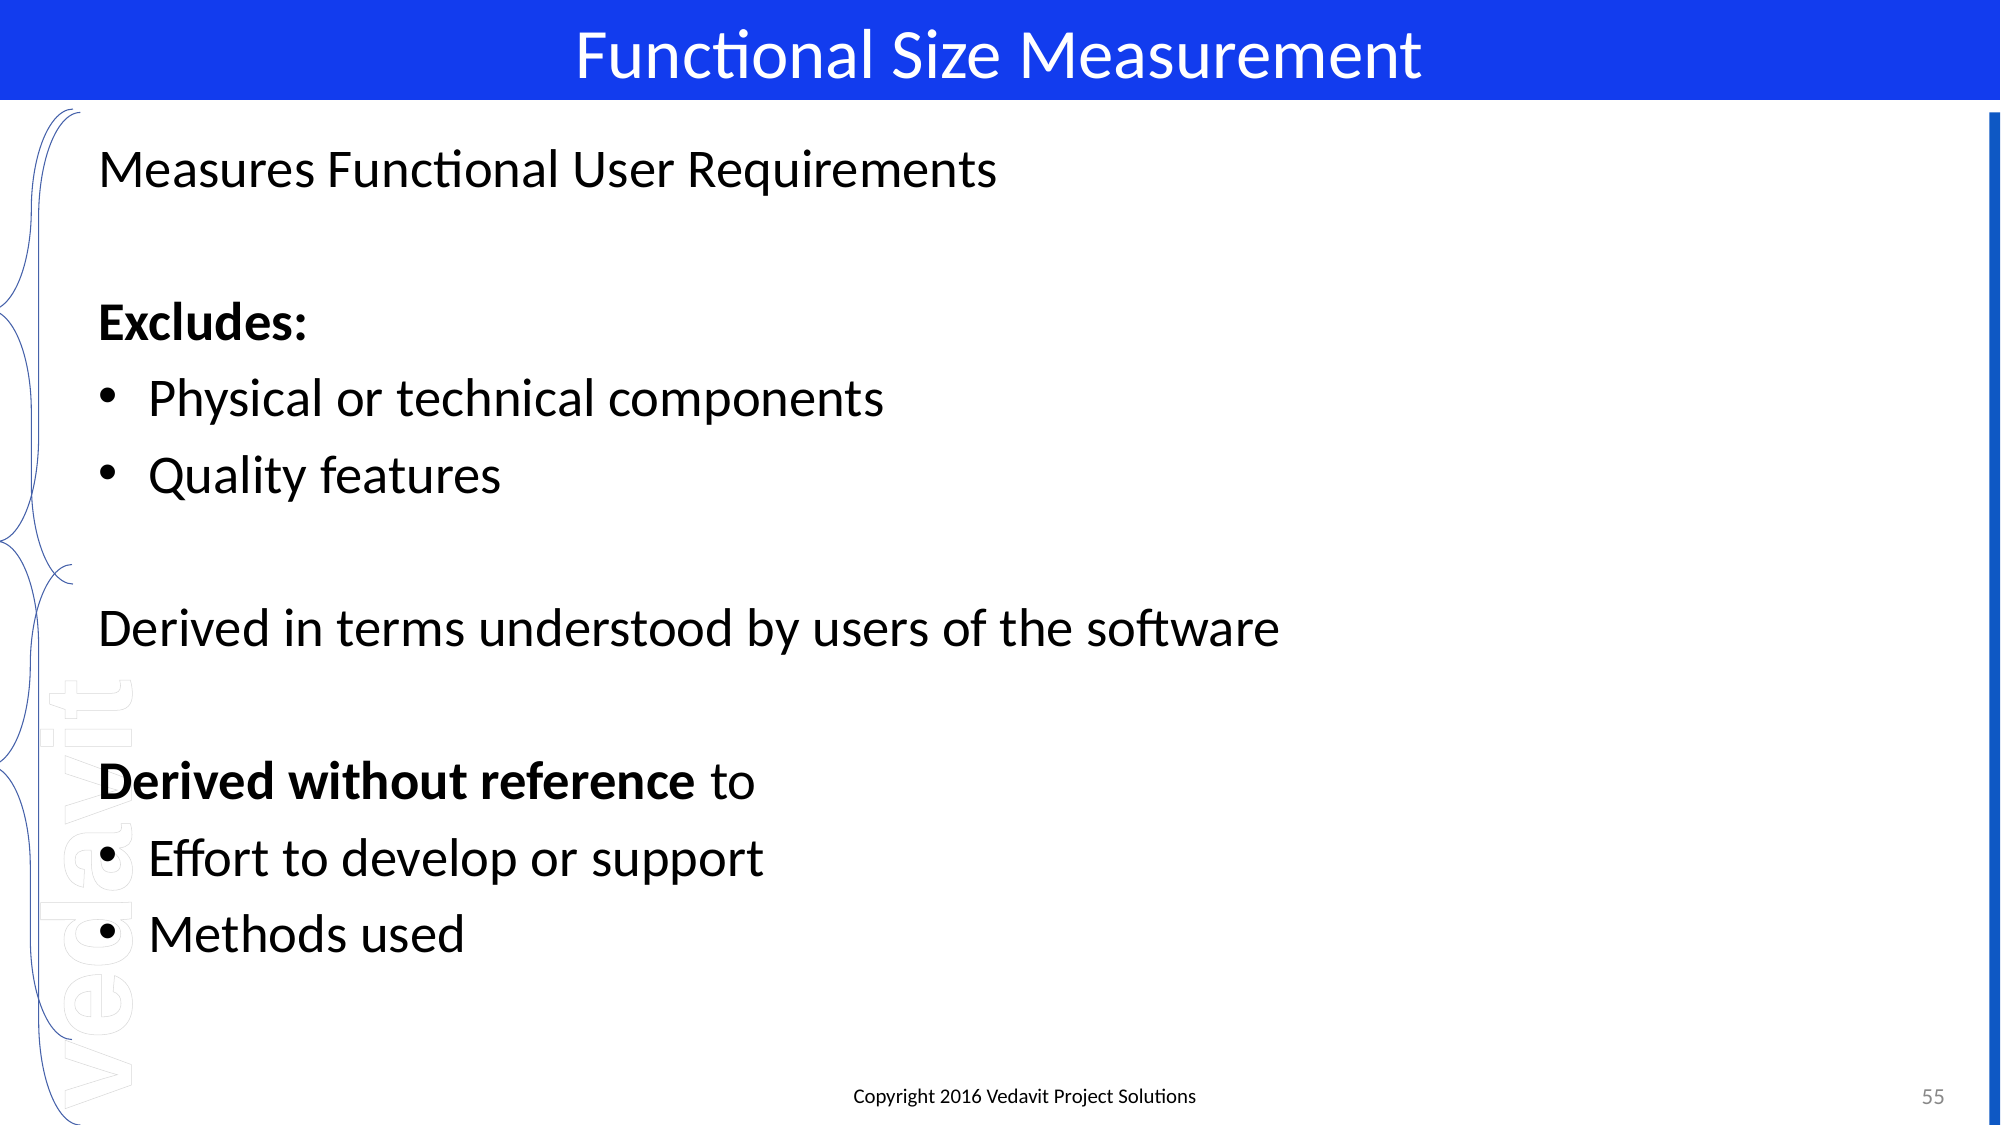

# Functional Size Measurement

Measures Functional User Requirements

Excludes:
Physical or technical components
Quality features

Derived in terms understood by users of the software

Derived without reference to
Effort to develop or support
Methods used

55